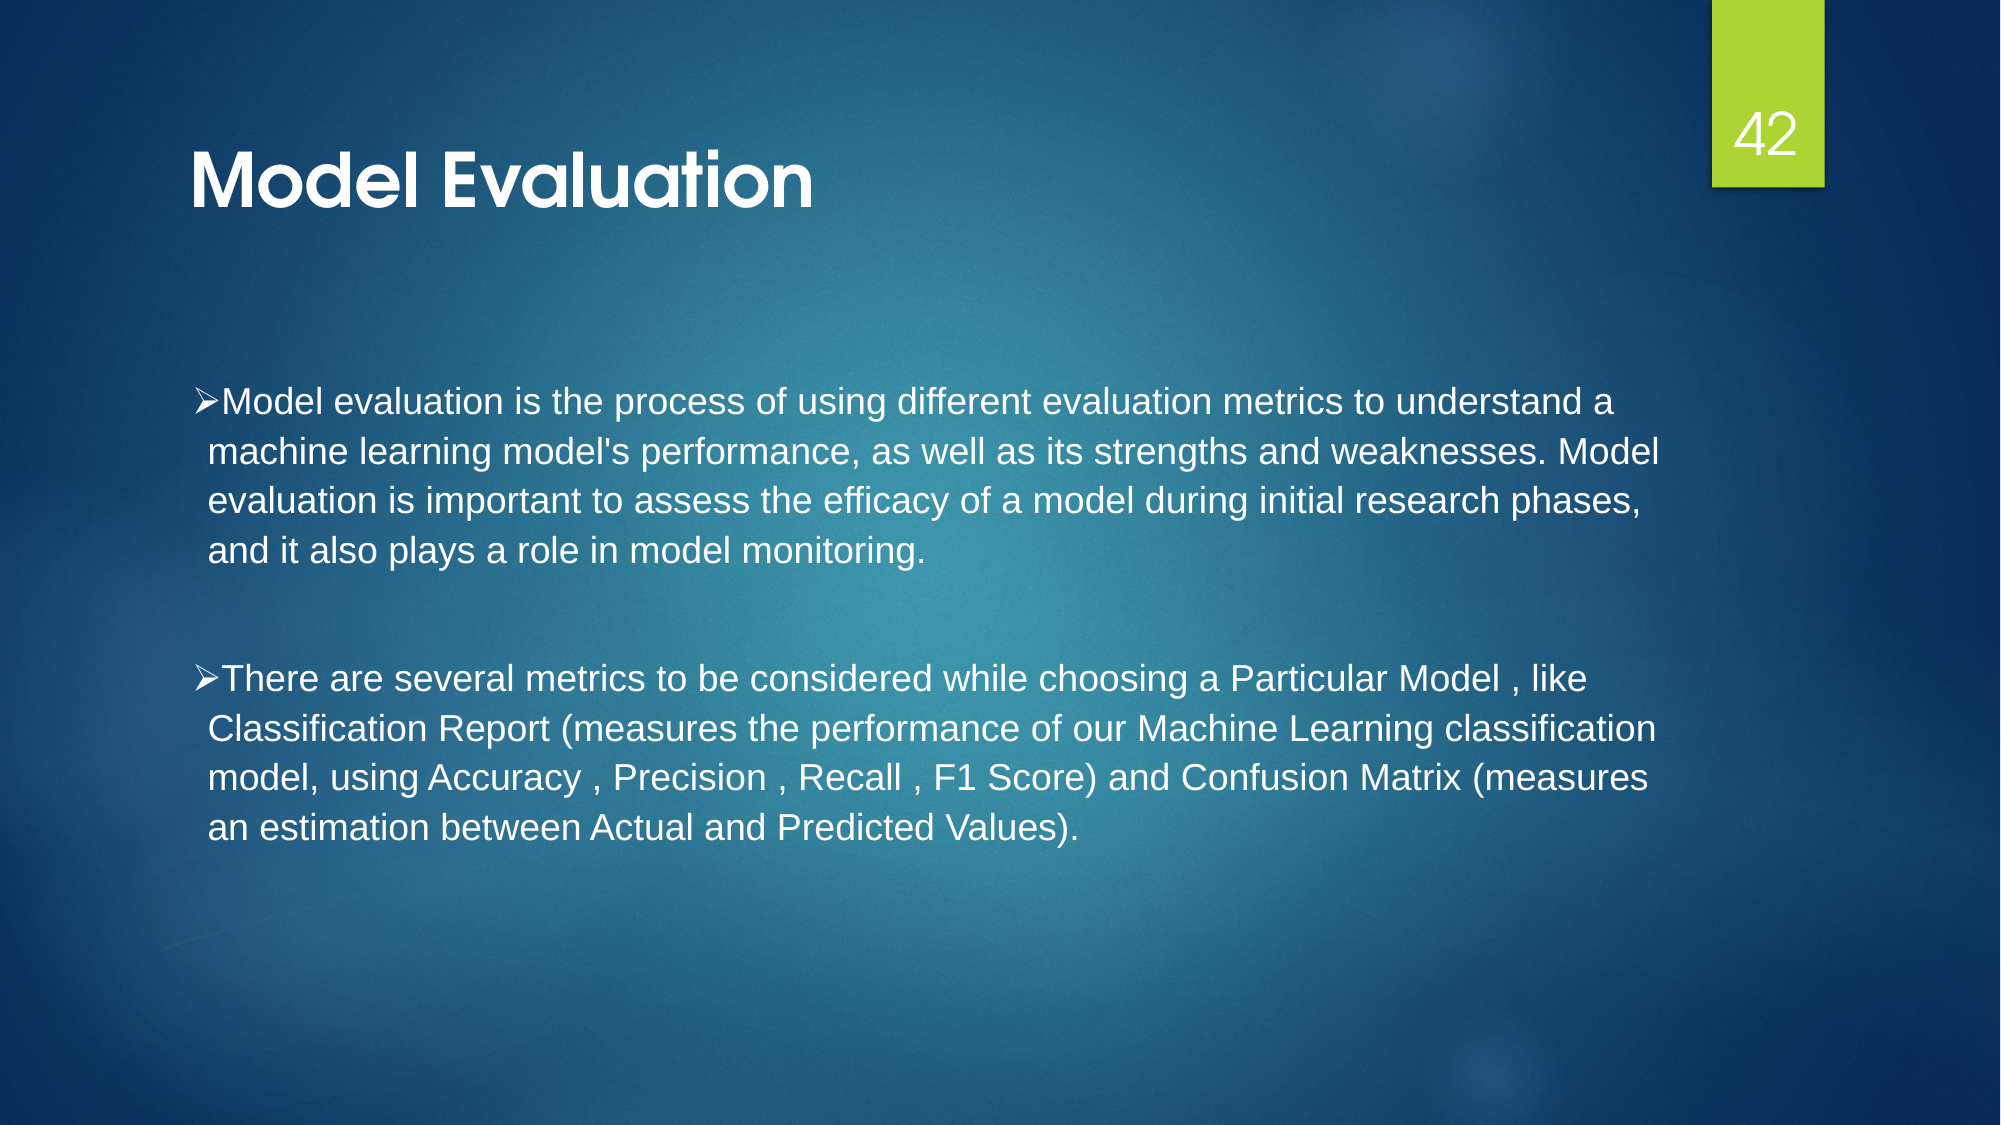

42
Model Evaluation
Model evaluation is the process of using different evaluation metrics to understand a machine learning model's performance, as well as its strengths and weaknesses. Model evaluation is important to assess the efficacy of a model during initial research phases, and it also plays a role in model monitoring.

There are several metrics to be considered while choosing a Particular Model , like Classification Report (measures the performance of our Machine Learning classification model, using Accuracy , Precision , Recall , F1 Score) and Confusion Matrix (measures an estimation between Actual and Predicted Values).